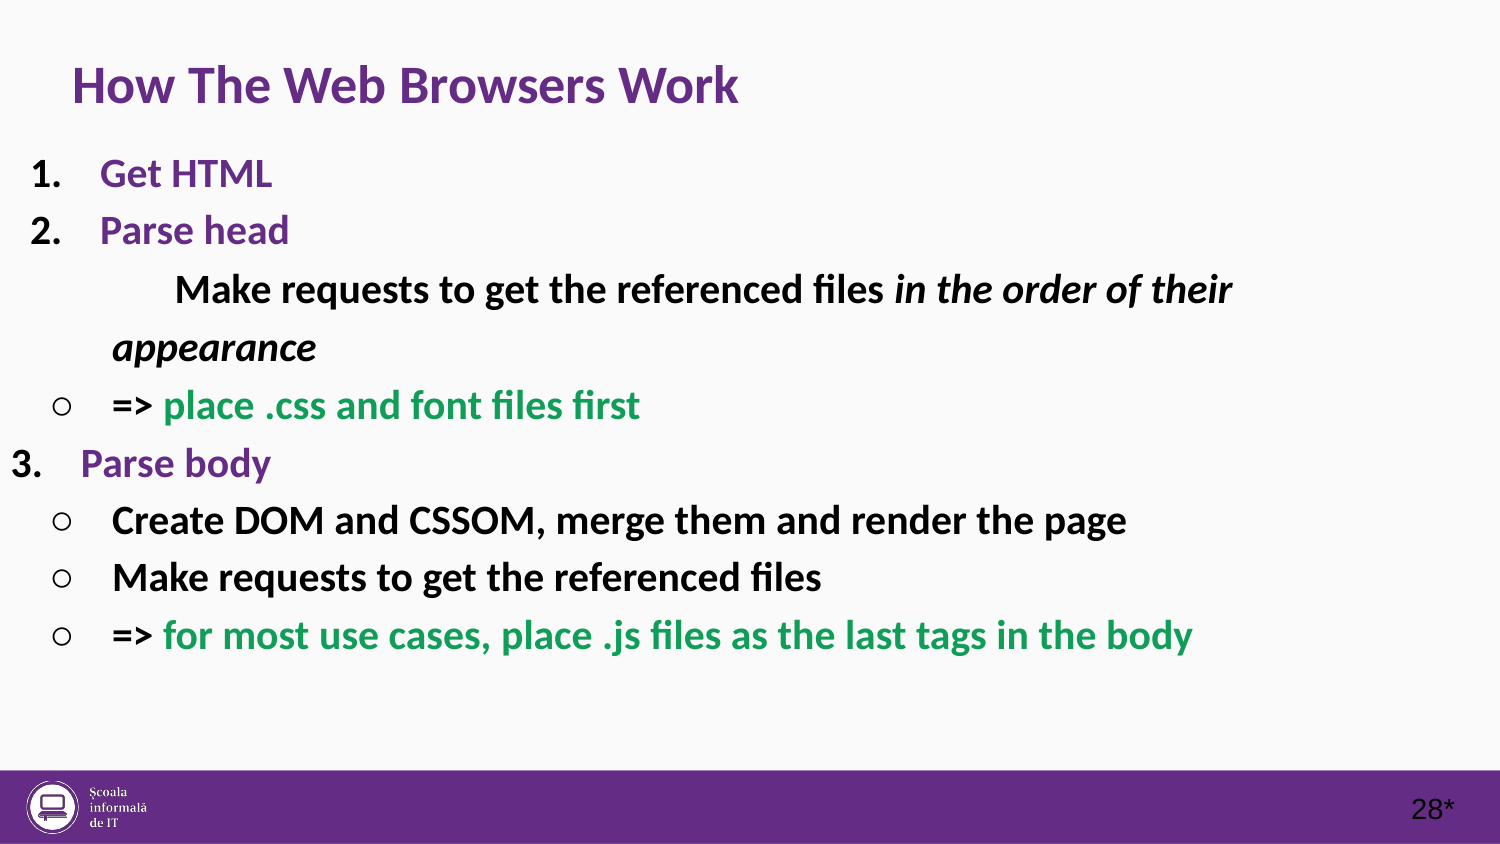

How The Web Browsers Work

1.   Get HTML
2.   Parse head
	Make requests to get the referenced files in the order of their
appearance
○   => place .css and font files first
3.   Parse body
○   Create DOM and CSSOM, merge them and render the page
○   Make requests to get the referenced files
○   => for most use cases, place .js files as the last tags in the body

28*